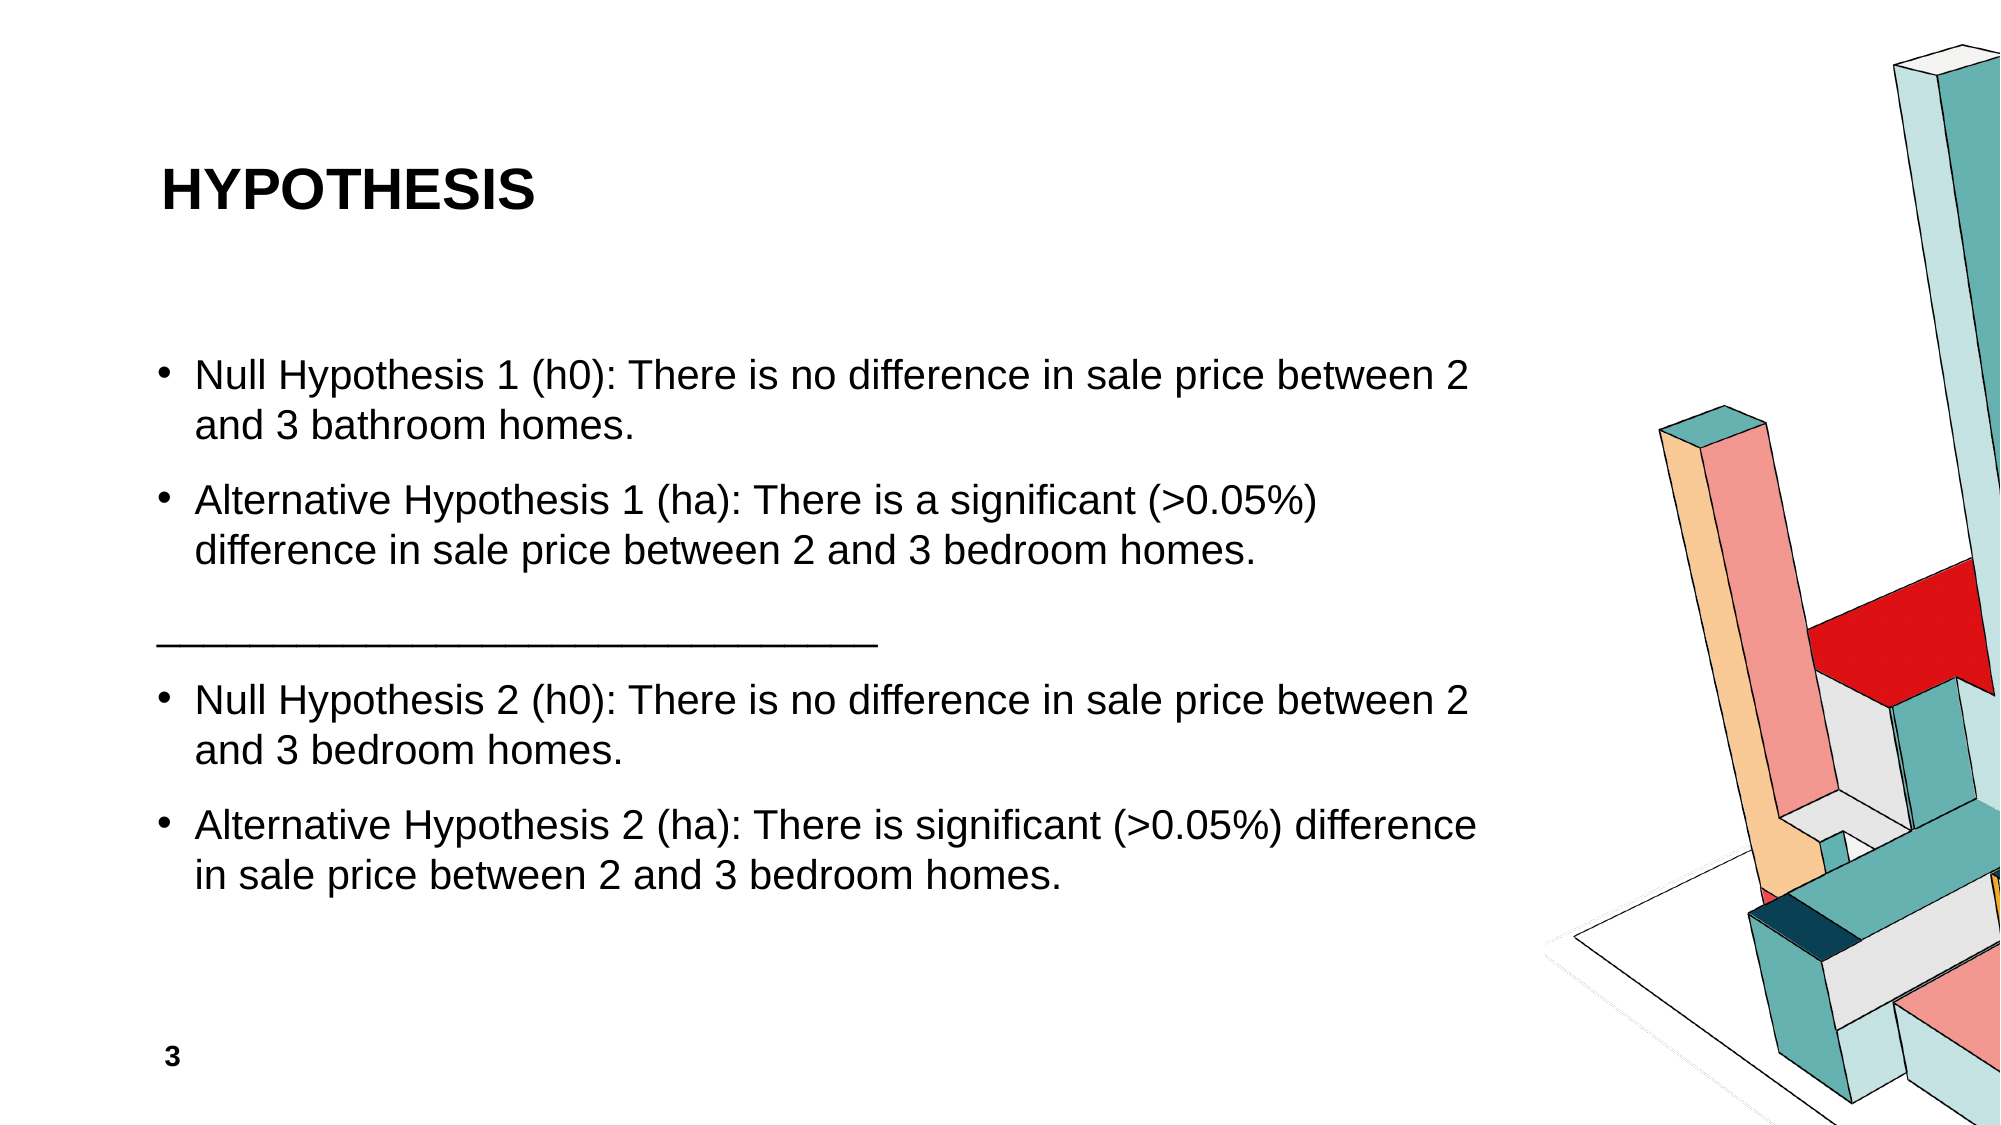

# Hypothesis
Null Hypothesis 1 (h0): There is no difference in sale price between 2 and 3 bathroom homes.
Alternative Hypothesis 1 (ha): There is a significant (>0.05%) difference in sale price between 2 and 3 bedroom homes.
_______________________________
Null Hypothesis 2 (h0): There is no difference in sale price between 2 and 3 bedroom homes.
Alternative Hypothesis 2 (ha): There is significant (>0.05%) difference in sale price between 2 and 3 bedroom homes.
3